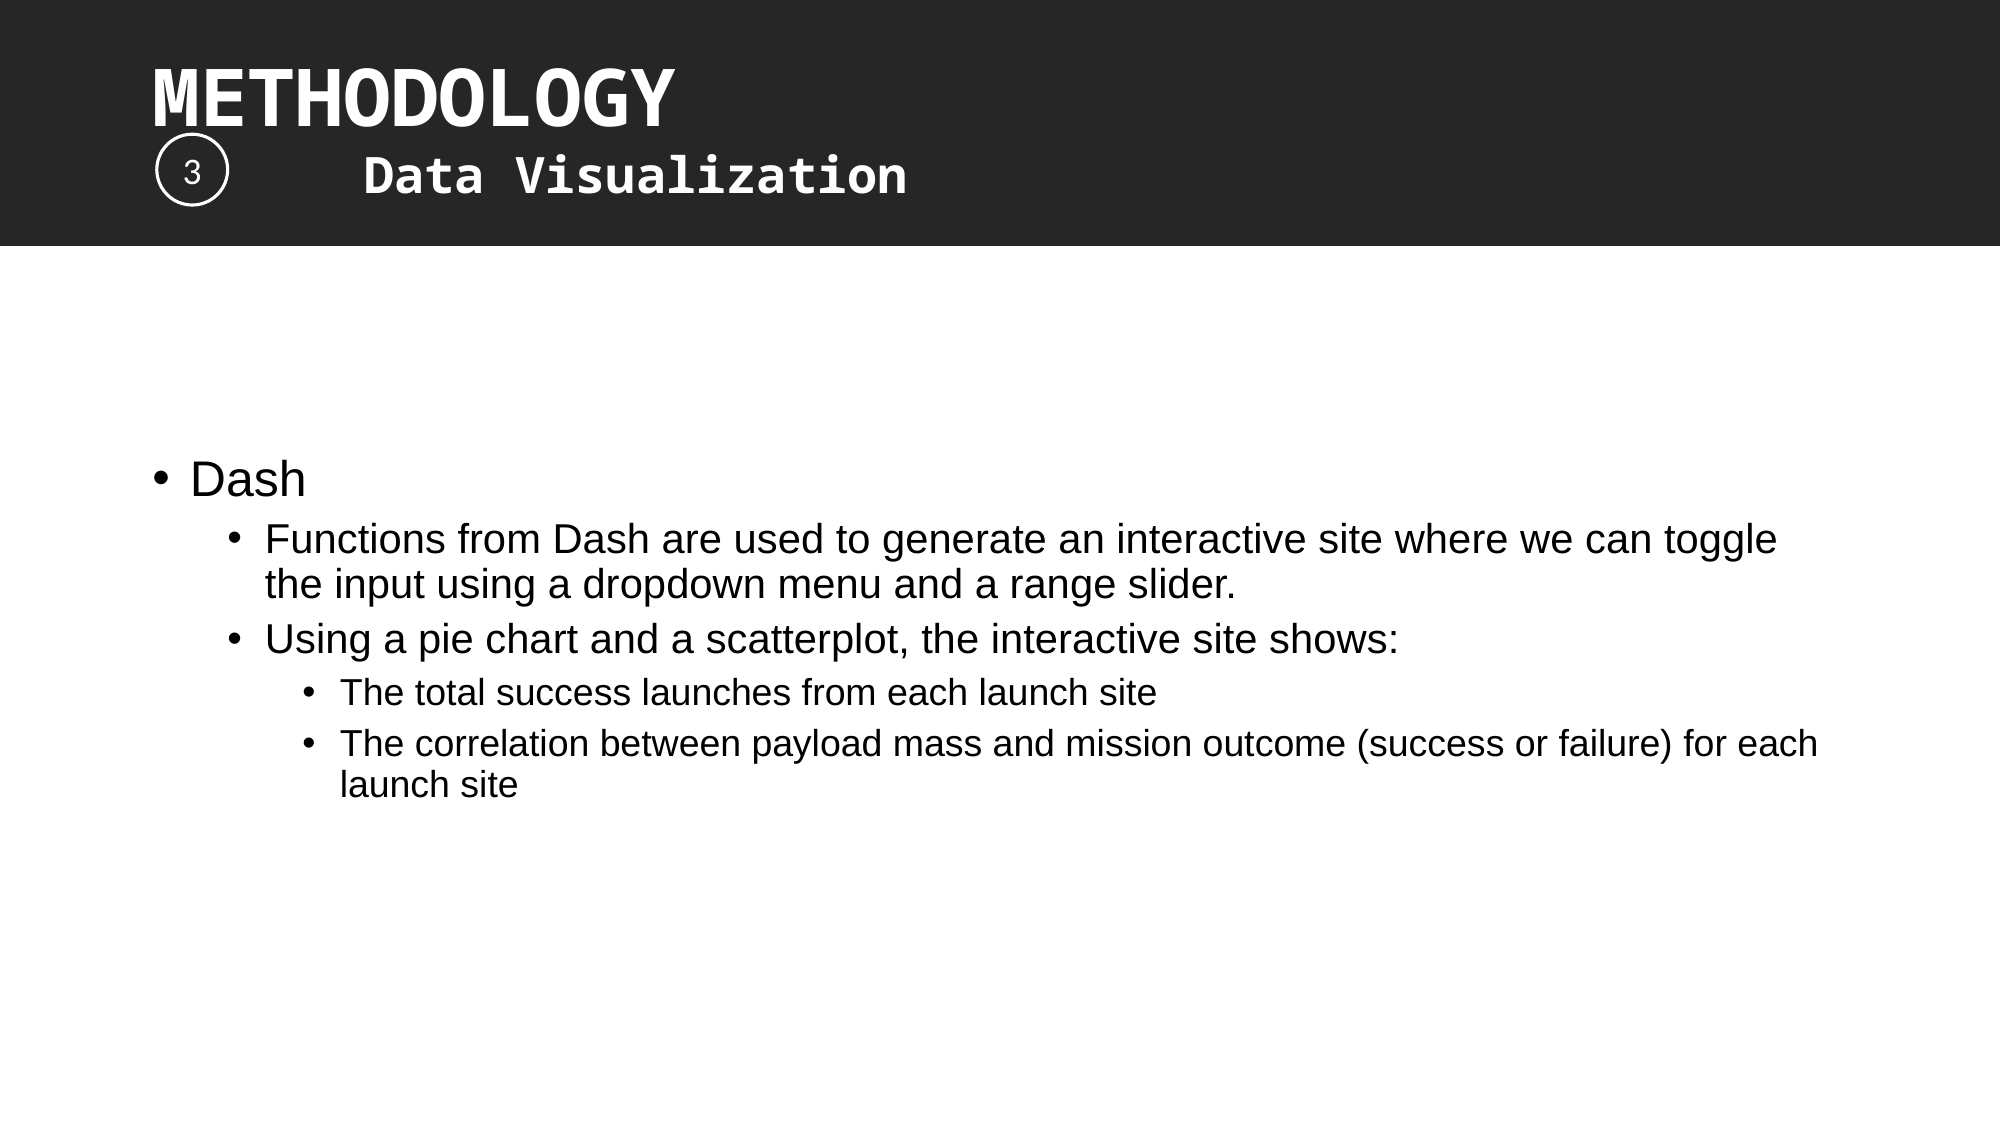

# Outline
METHODOLOGY
       Data Visualization
3
Dash
Functions from Dash are used to generate an interactive site where we can toggle the input using a dropdown menu and a range slider.
Using a pie chart and a scatterplot, the interactive site shows:
The total success launches from each launch site
The correlation between payload mass and mission outcome (success or failure) for each launch site